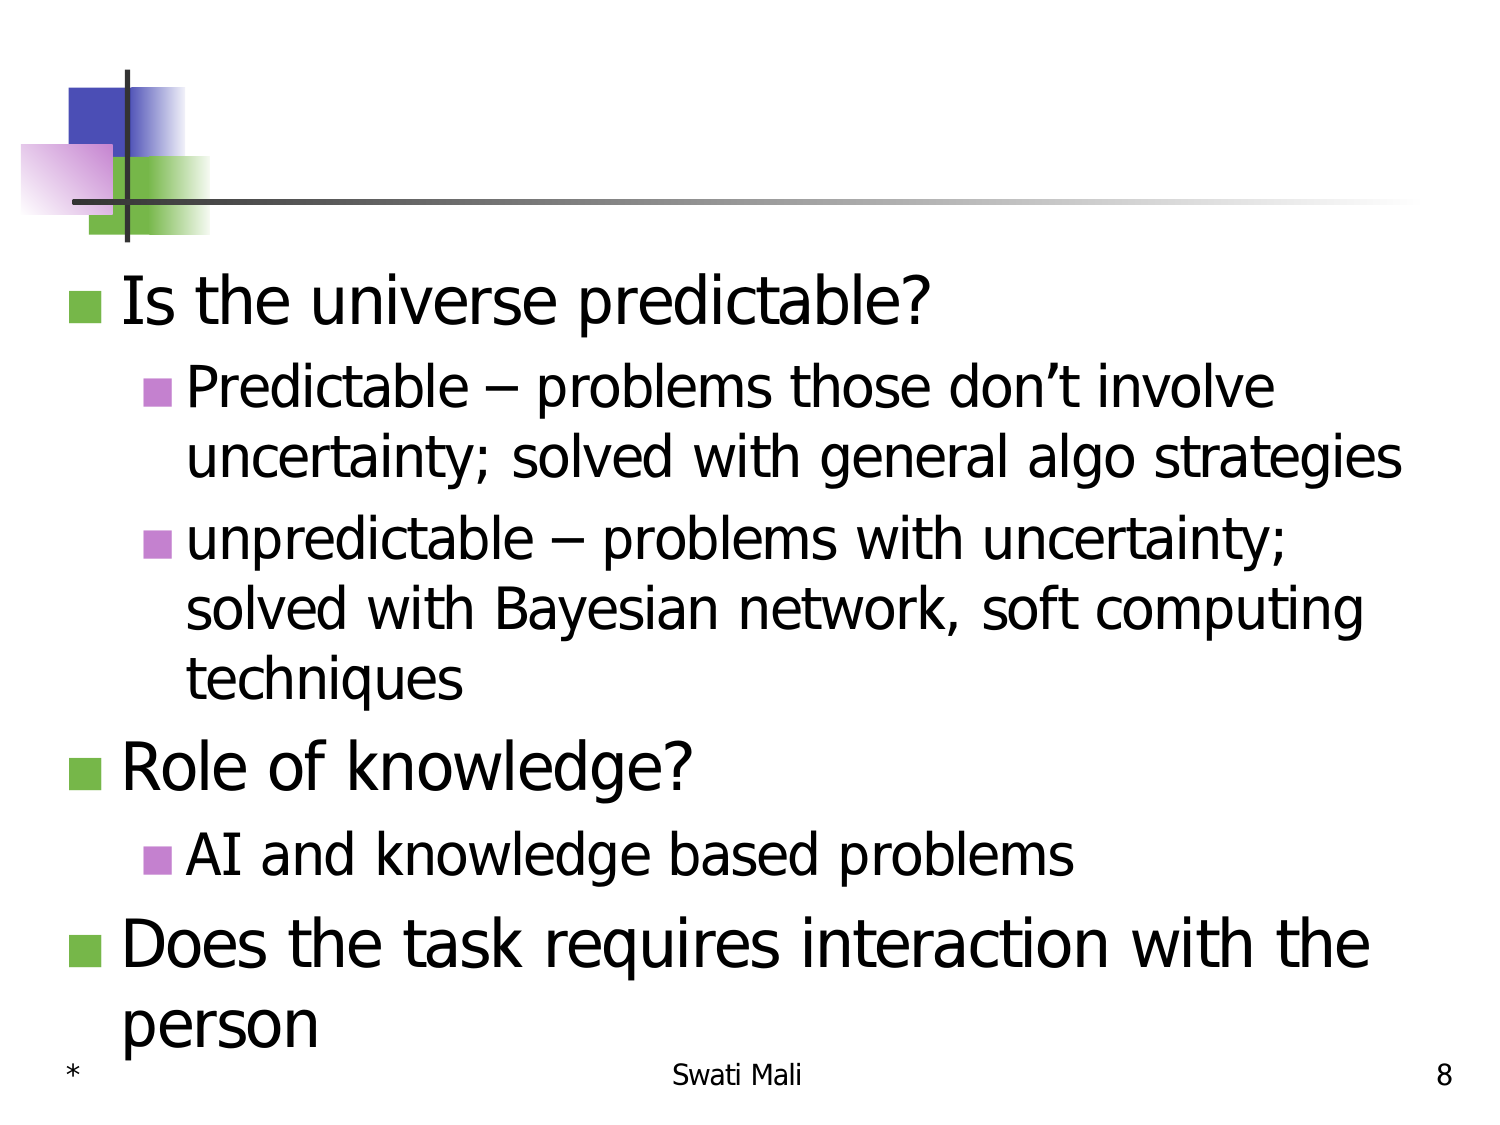

#
Is the universe predictable?
Predictable – problems those don’t involve uncertainty; solved with general algo strategies
unpredictable – problems with uncertainty; solved with Bayesian network, soft computing techniques
Role of knowledge?
AI and knowledge based problems
Does the task requires interaction with the person

*
Swati Mali
8